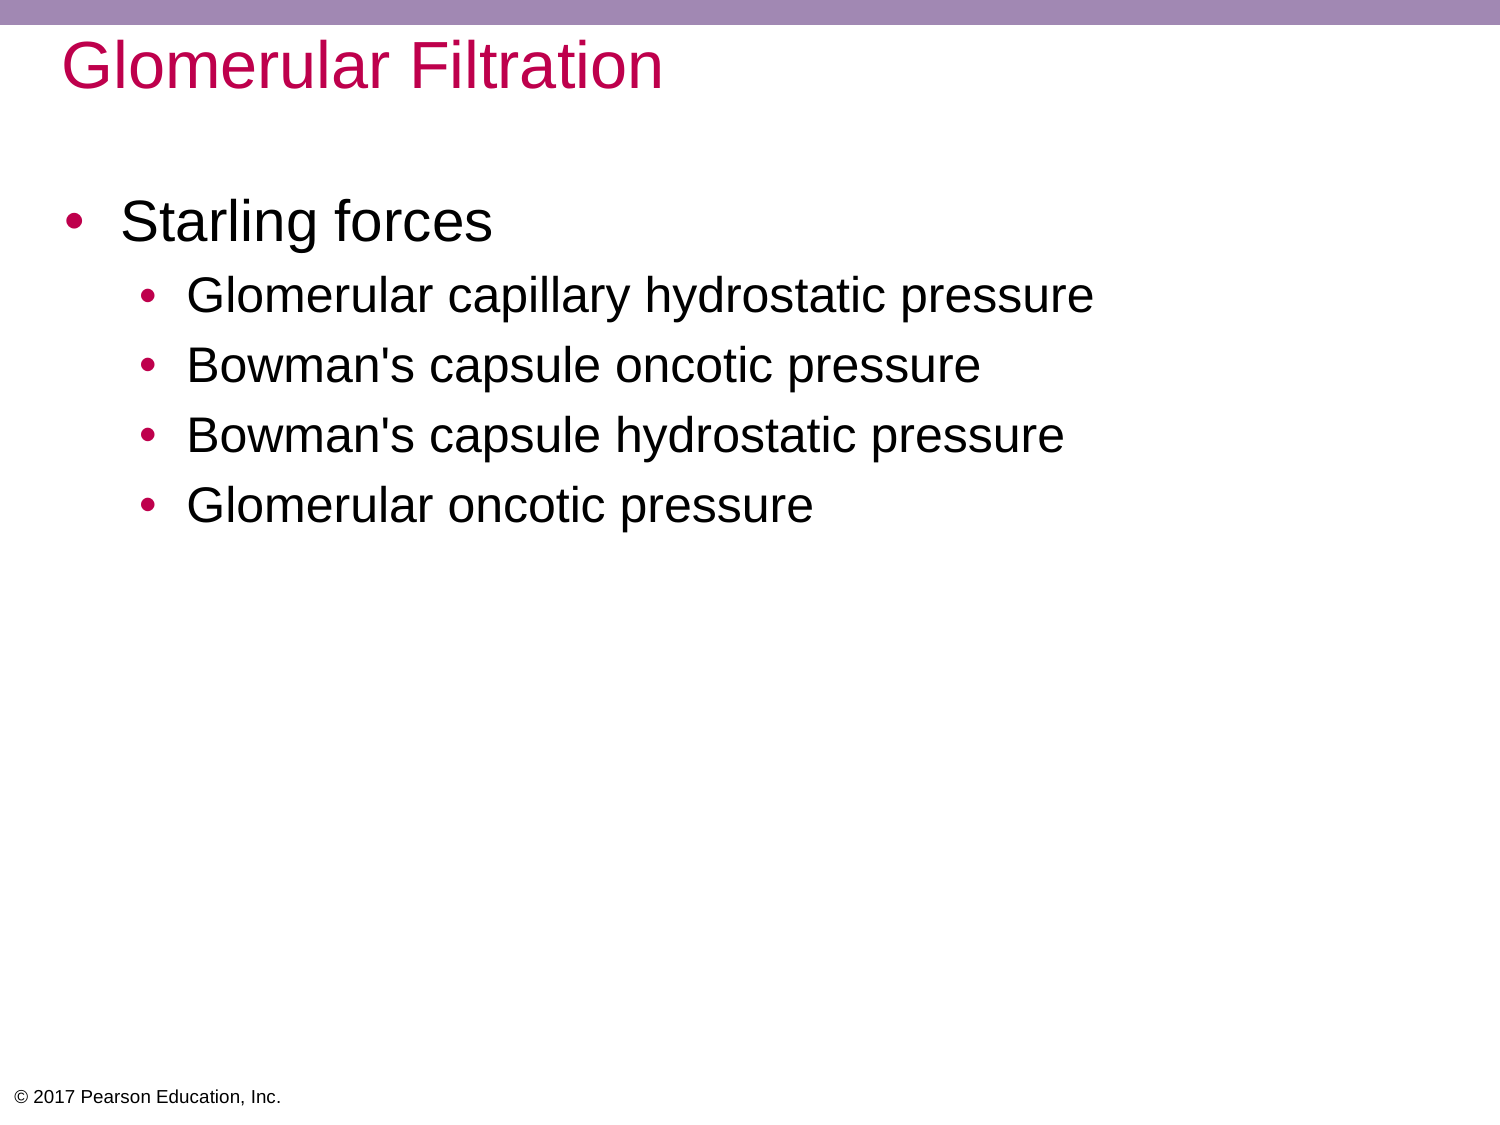

# Glomerular Filtration
Starling forces
Glomerular capillary hydrostatic pressure
Bowman's capsule oncotic pressure
Bowman's capsule hydrostatic pressure
Glomerular oncotic pressure